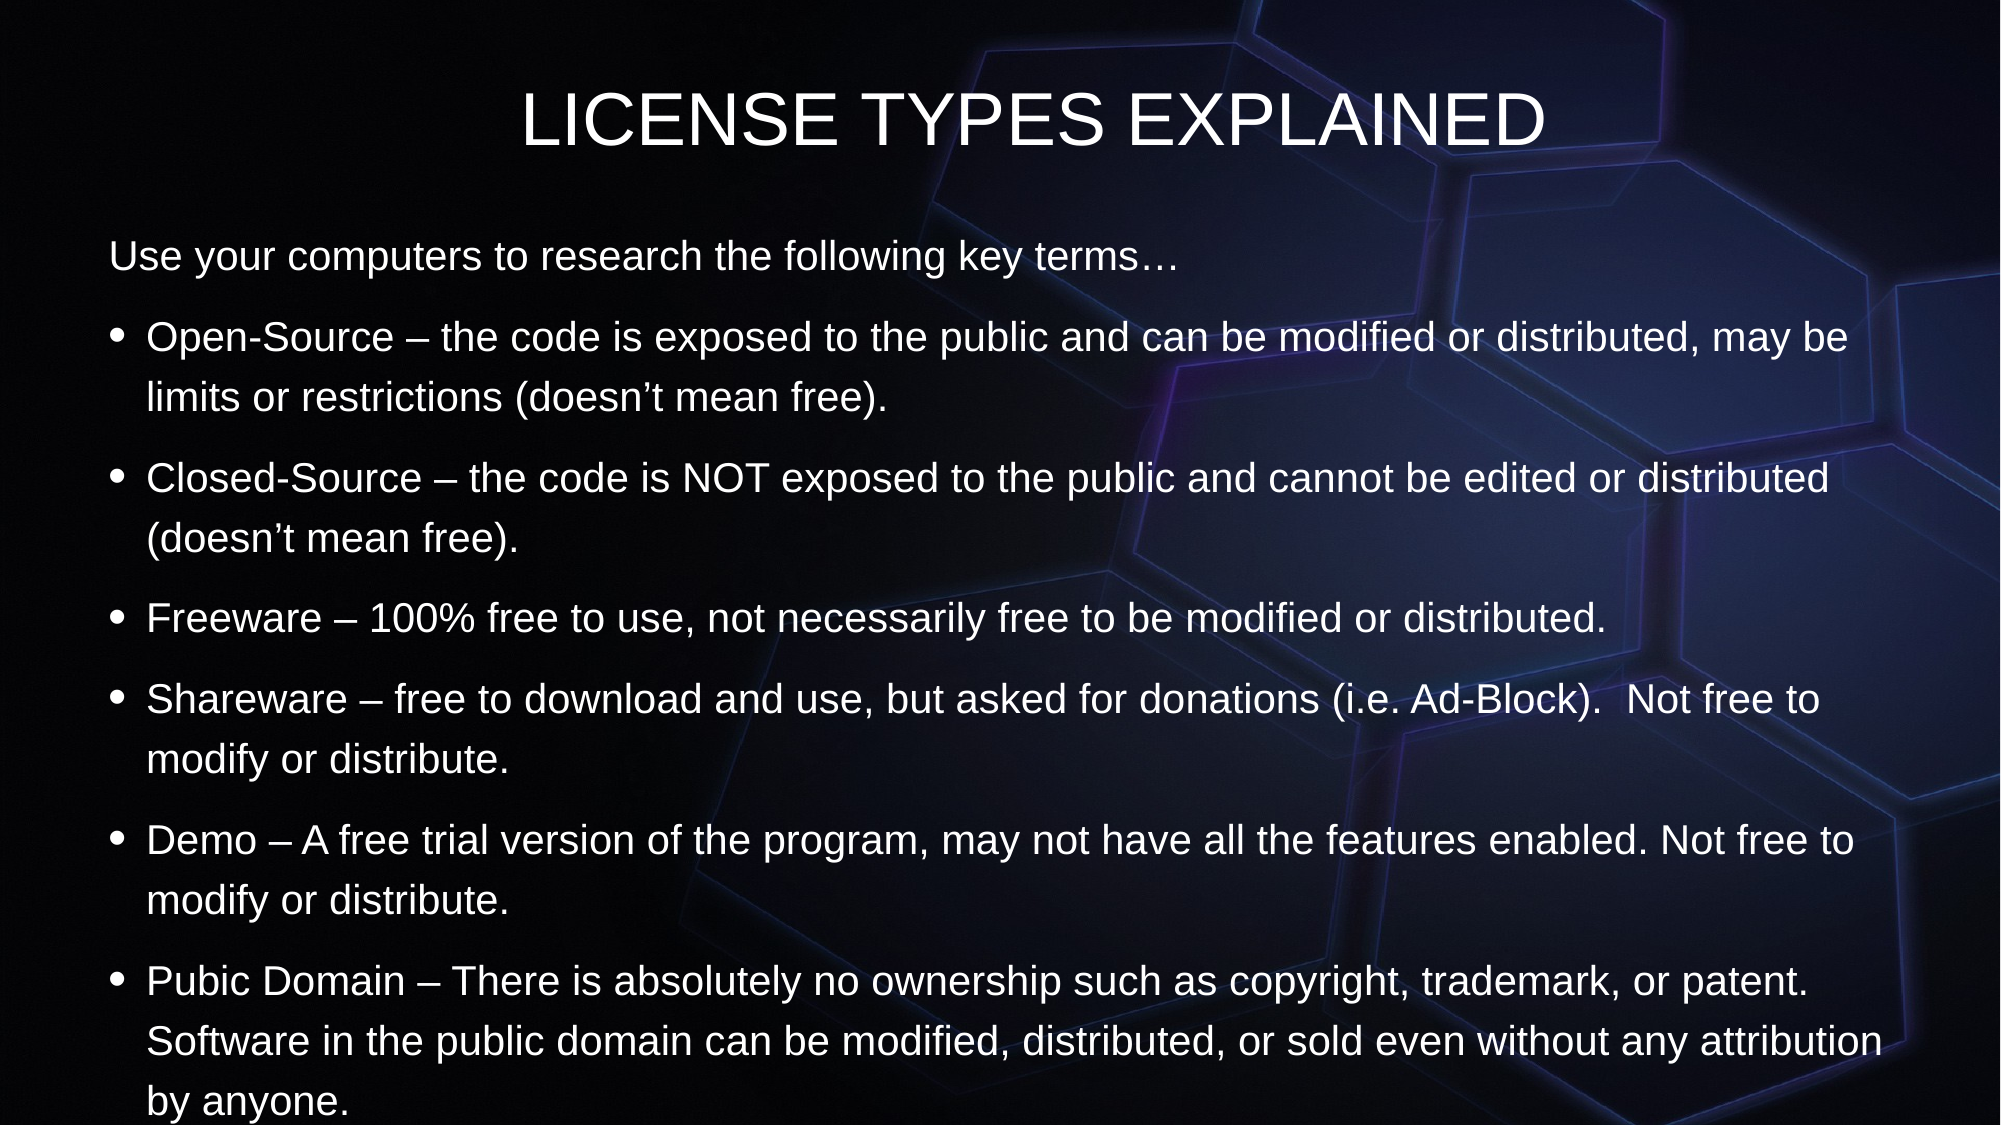

# License Types Explained
Use your computers to research the following key terms…
Open-Source – the code is exposed to the public and can be modified or distributed, may be limits or restrictions (doesn’t mean free).
Closed-Source – the code is NOT exposed to the public and cannot be edited or distributed (doesn’t mean free).
Freeware – 100% free to use, not necessarily free to be modified or distributed.
Shareware – free to download and use, but asked for donations (i.e. Ad-Block).  Not free to modify or distribute.
Demo – A free trial version of the program, may not have all the features enabled. Not free to modify or distribute.
Pubic Domain – There is absolutely no ownership such as copyright, trademark, or patent. Software in the public domain can be modified, distributed, or sold even without any attribution by anyone.